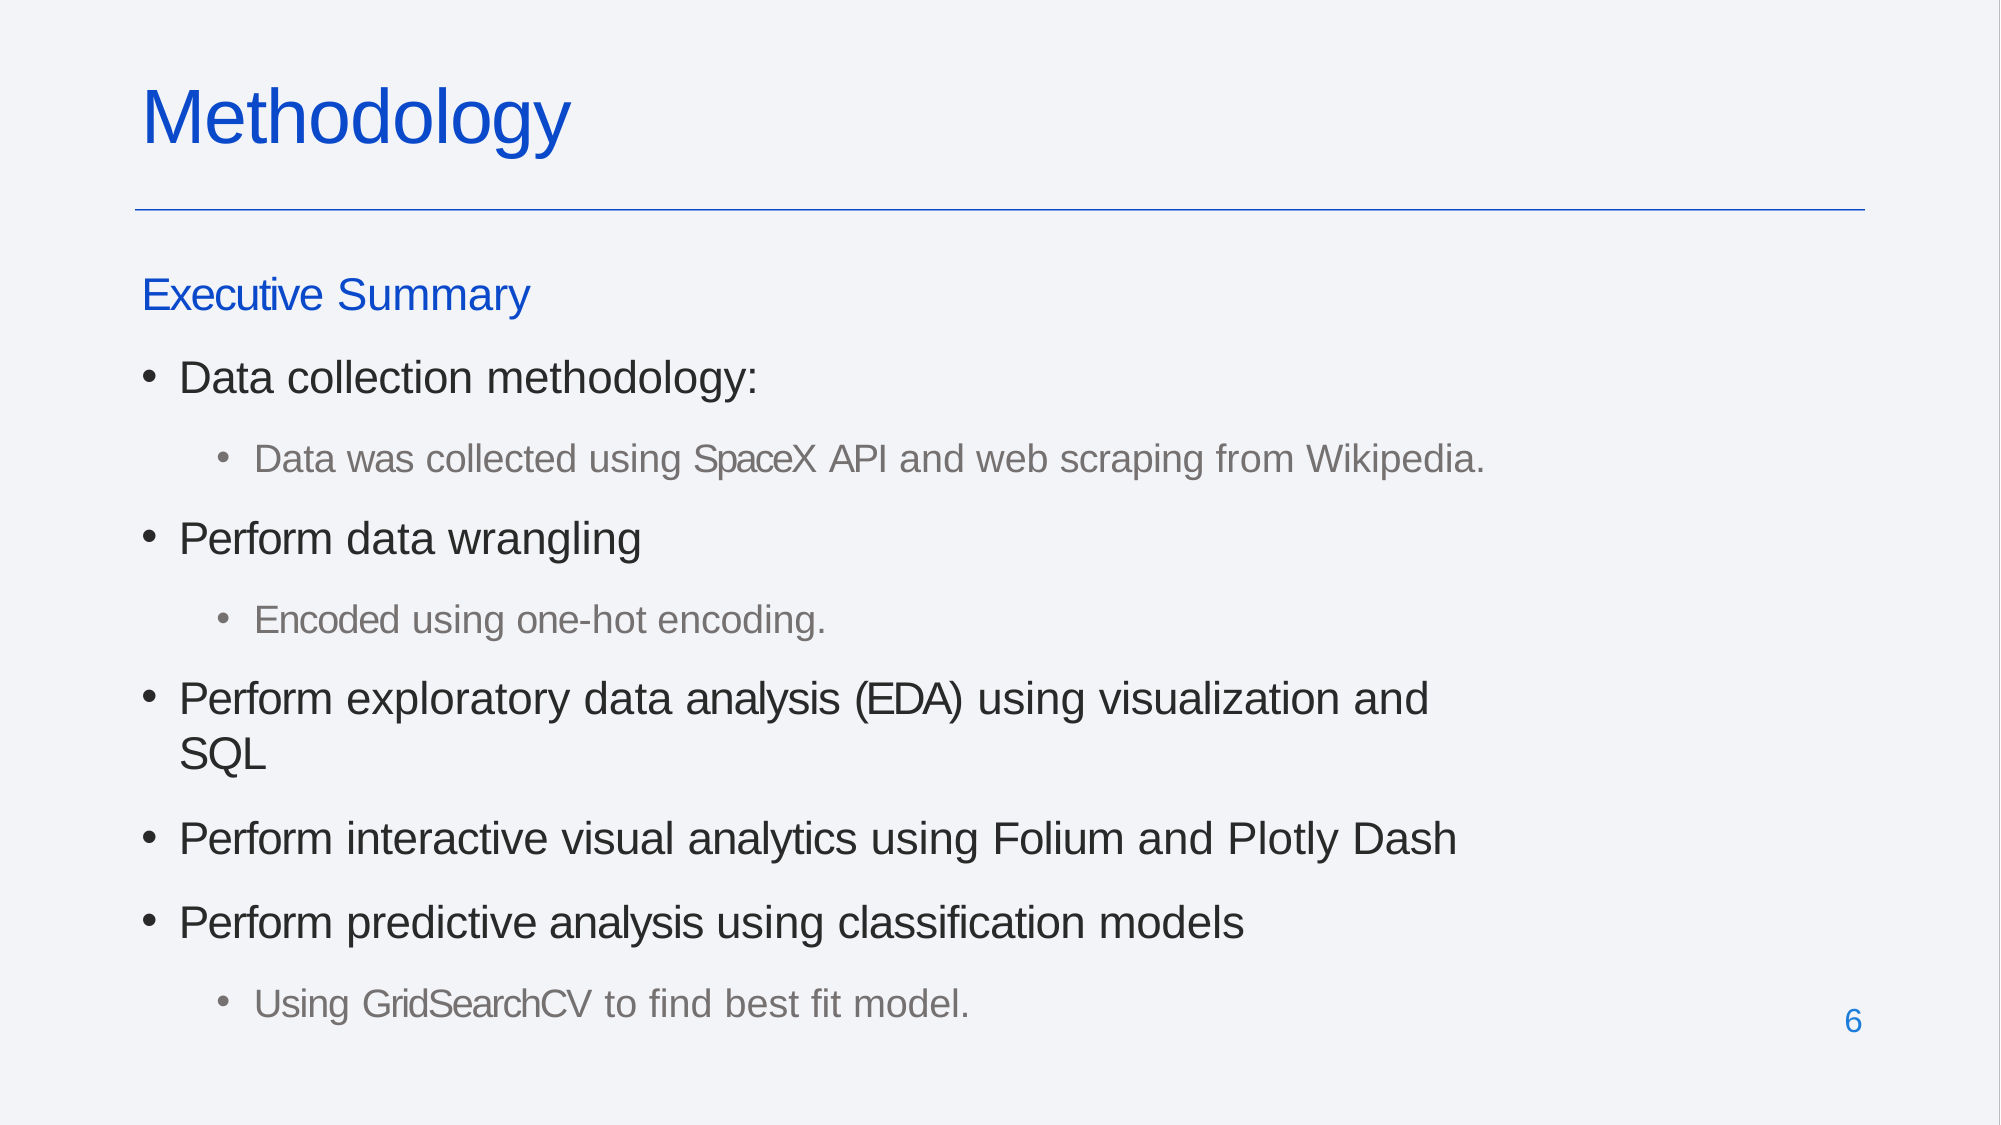

# Methodology
Executive Summary
Data collection methodology:
Data was collected using SpaceX API and web scraping from Wikipedia.
Perform data wrangling
Encoded using one-hot encoding.
Perform exploratory data analysis (EDA) using visualization and SQL
Perform interactive visual analytics using Folium and Plotly Dash
Perform predictive analysis using classification models
Using GridSearchCV to find best fit model.
6